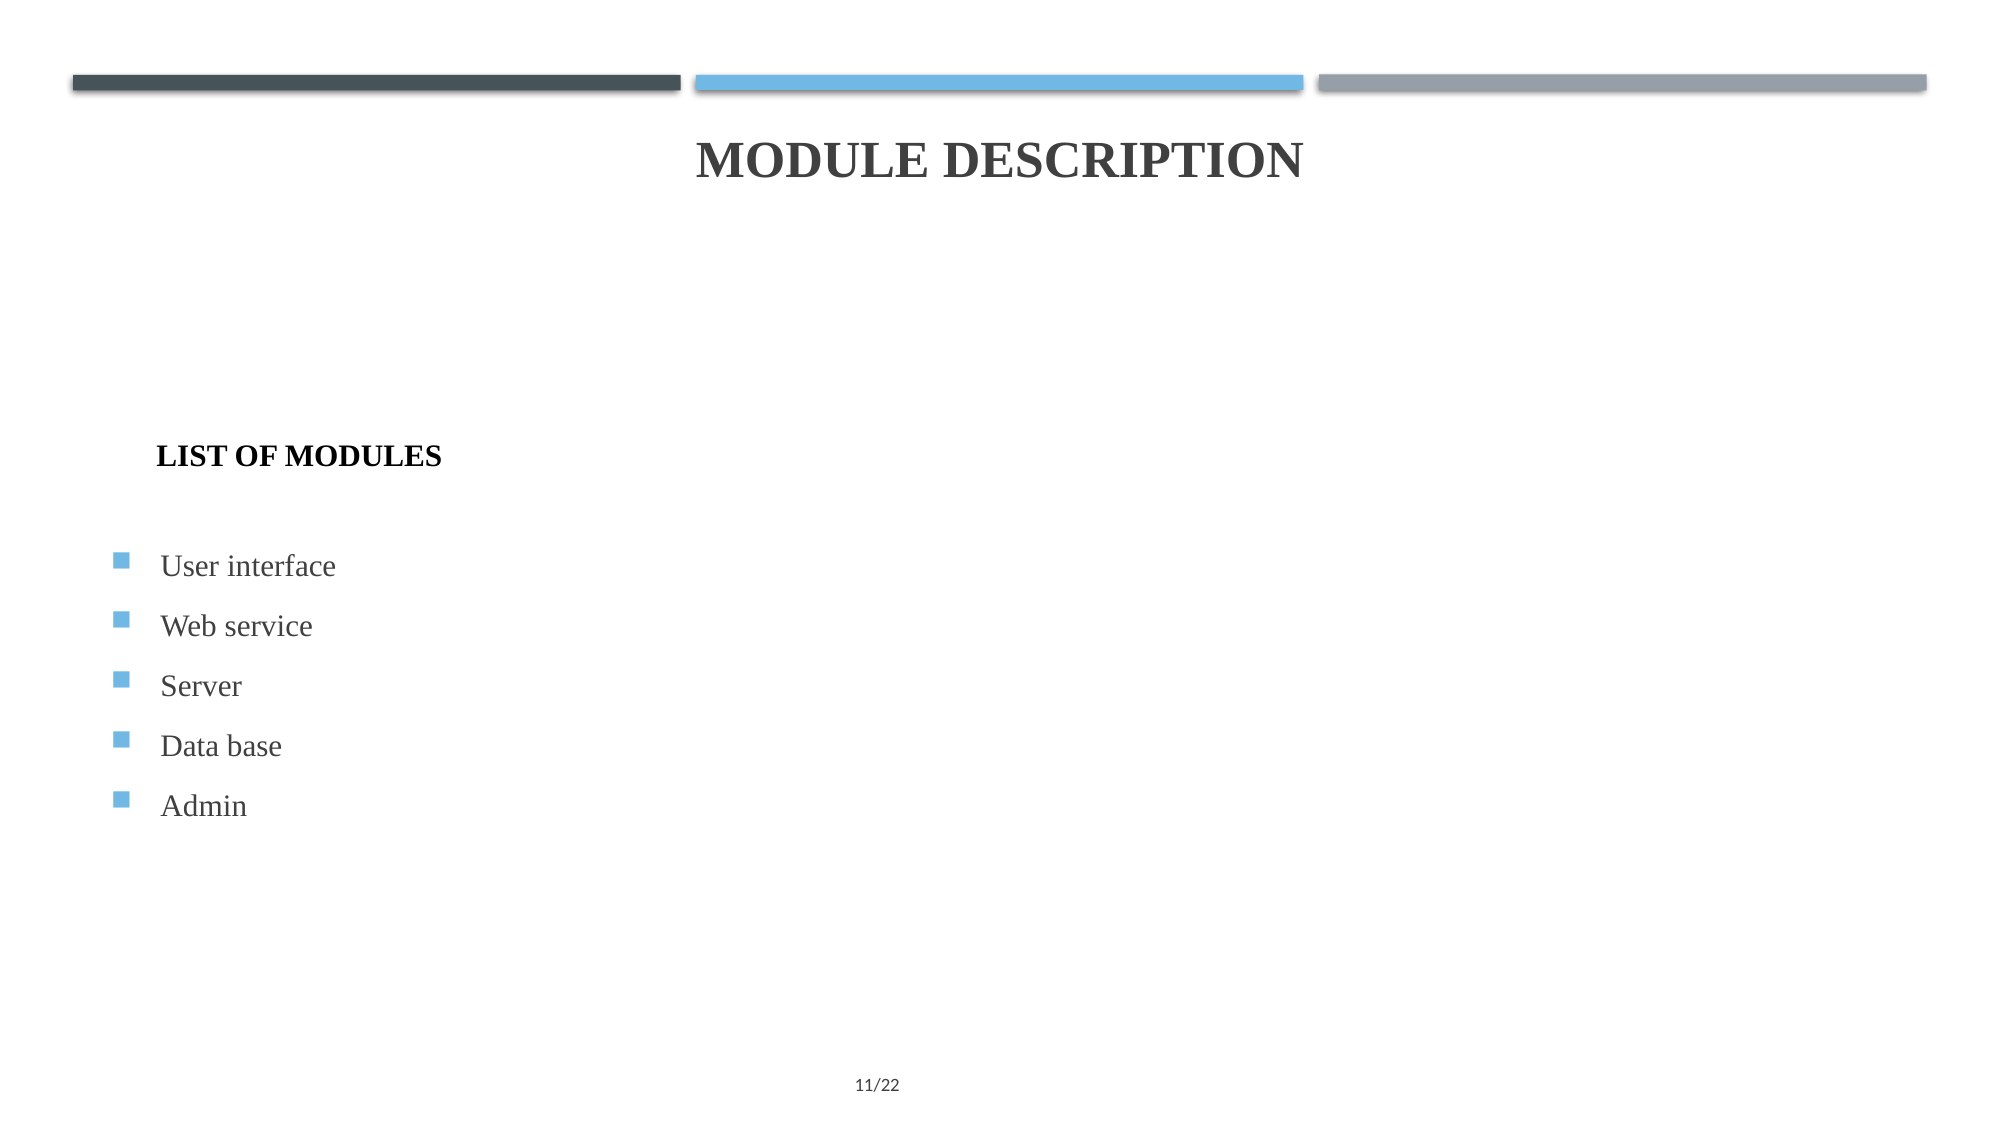

# MODULE DESCRIPTION
User interface
Web service
Server
Data base
Admin
LIST OF MODULES
11/22